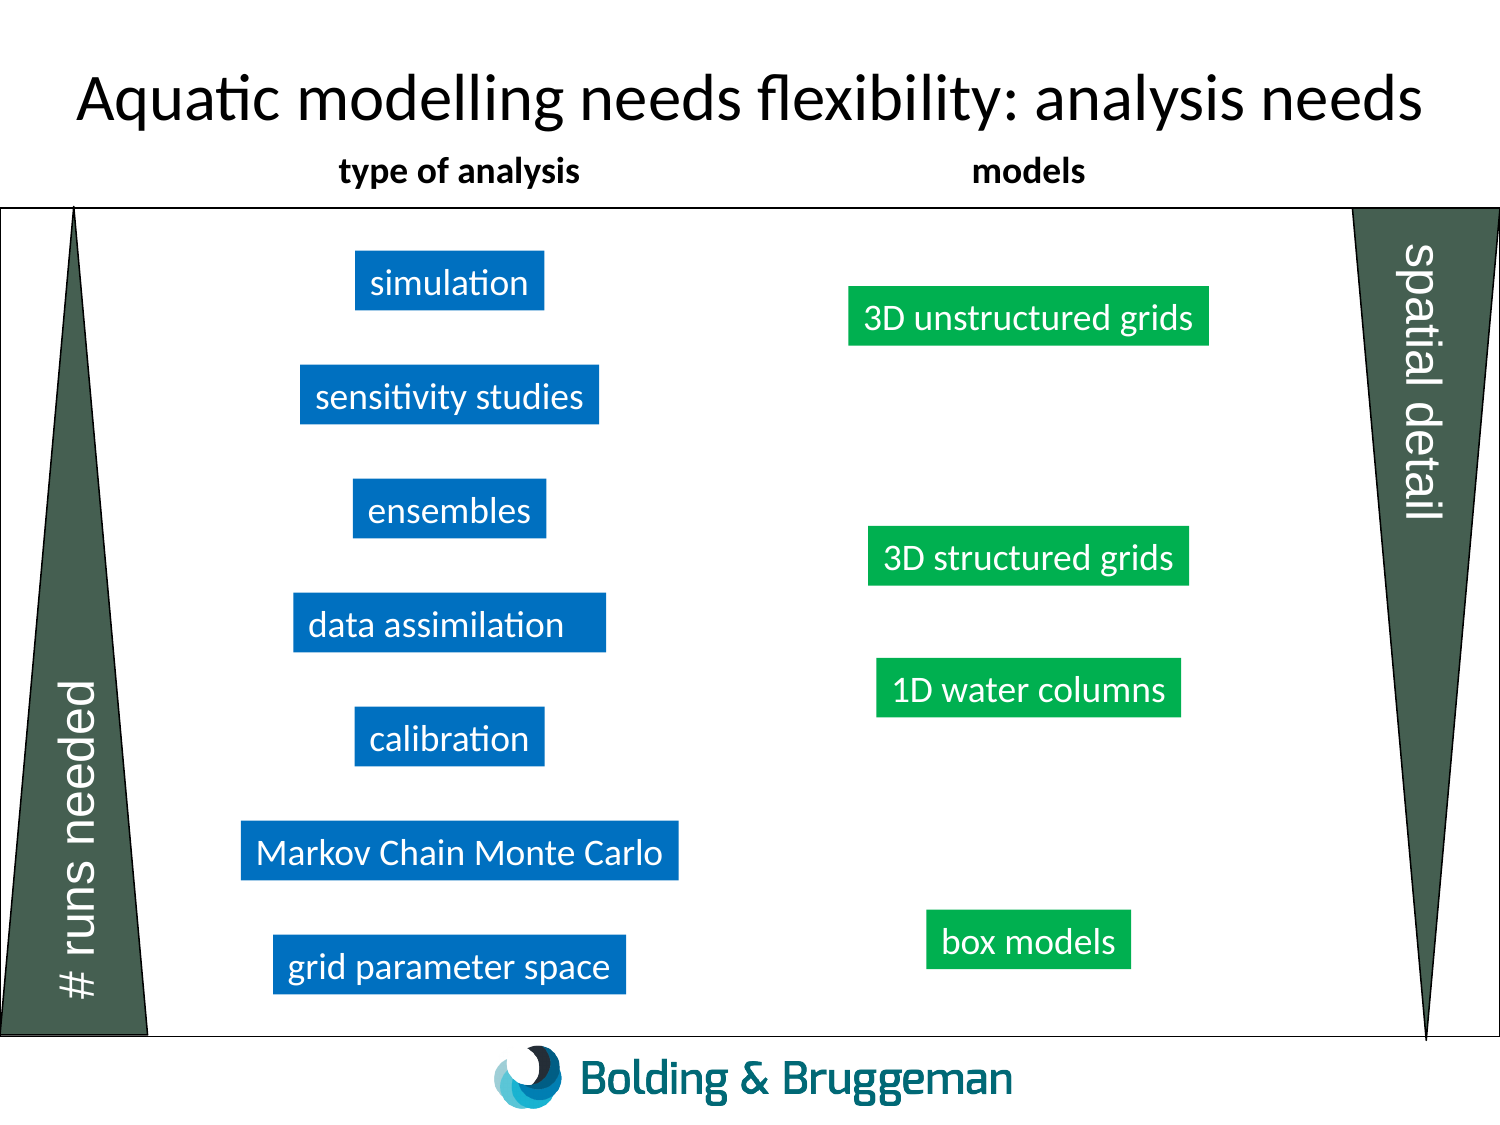

# Aquatic modelling needs flexibility: analysis needs
type of analysis
models
  # runs needed

  spatial detail
simulation
3D unstructured grids
sensitivity studies
ensembles
3D structured grids
data assimilation
1D water columns
calibration
Markov Chain Monte Carlo
box models
grid parameter space